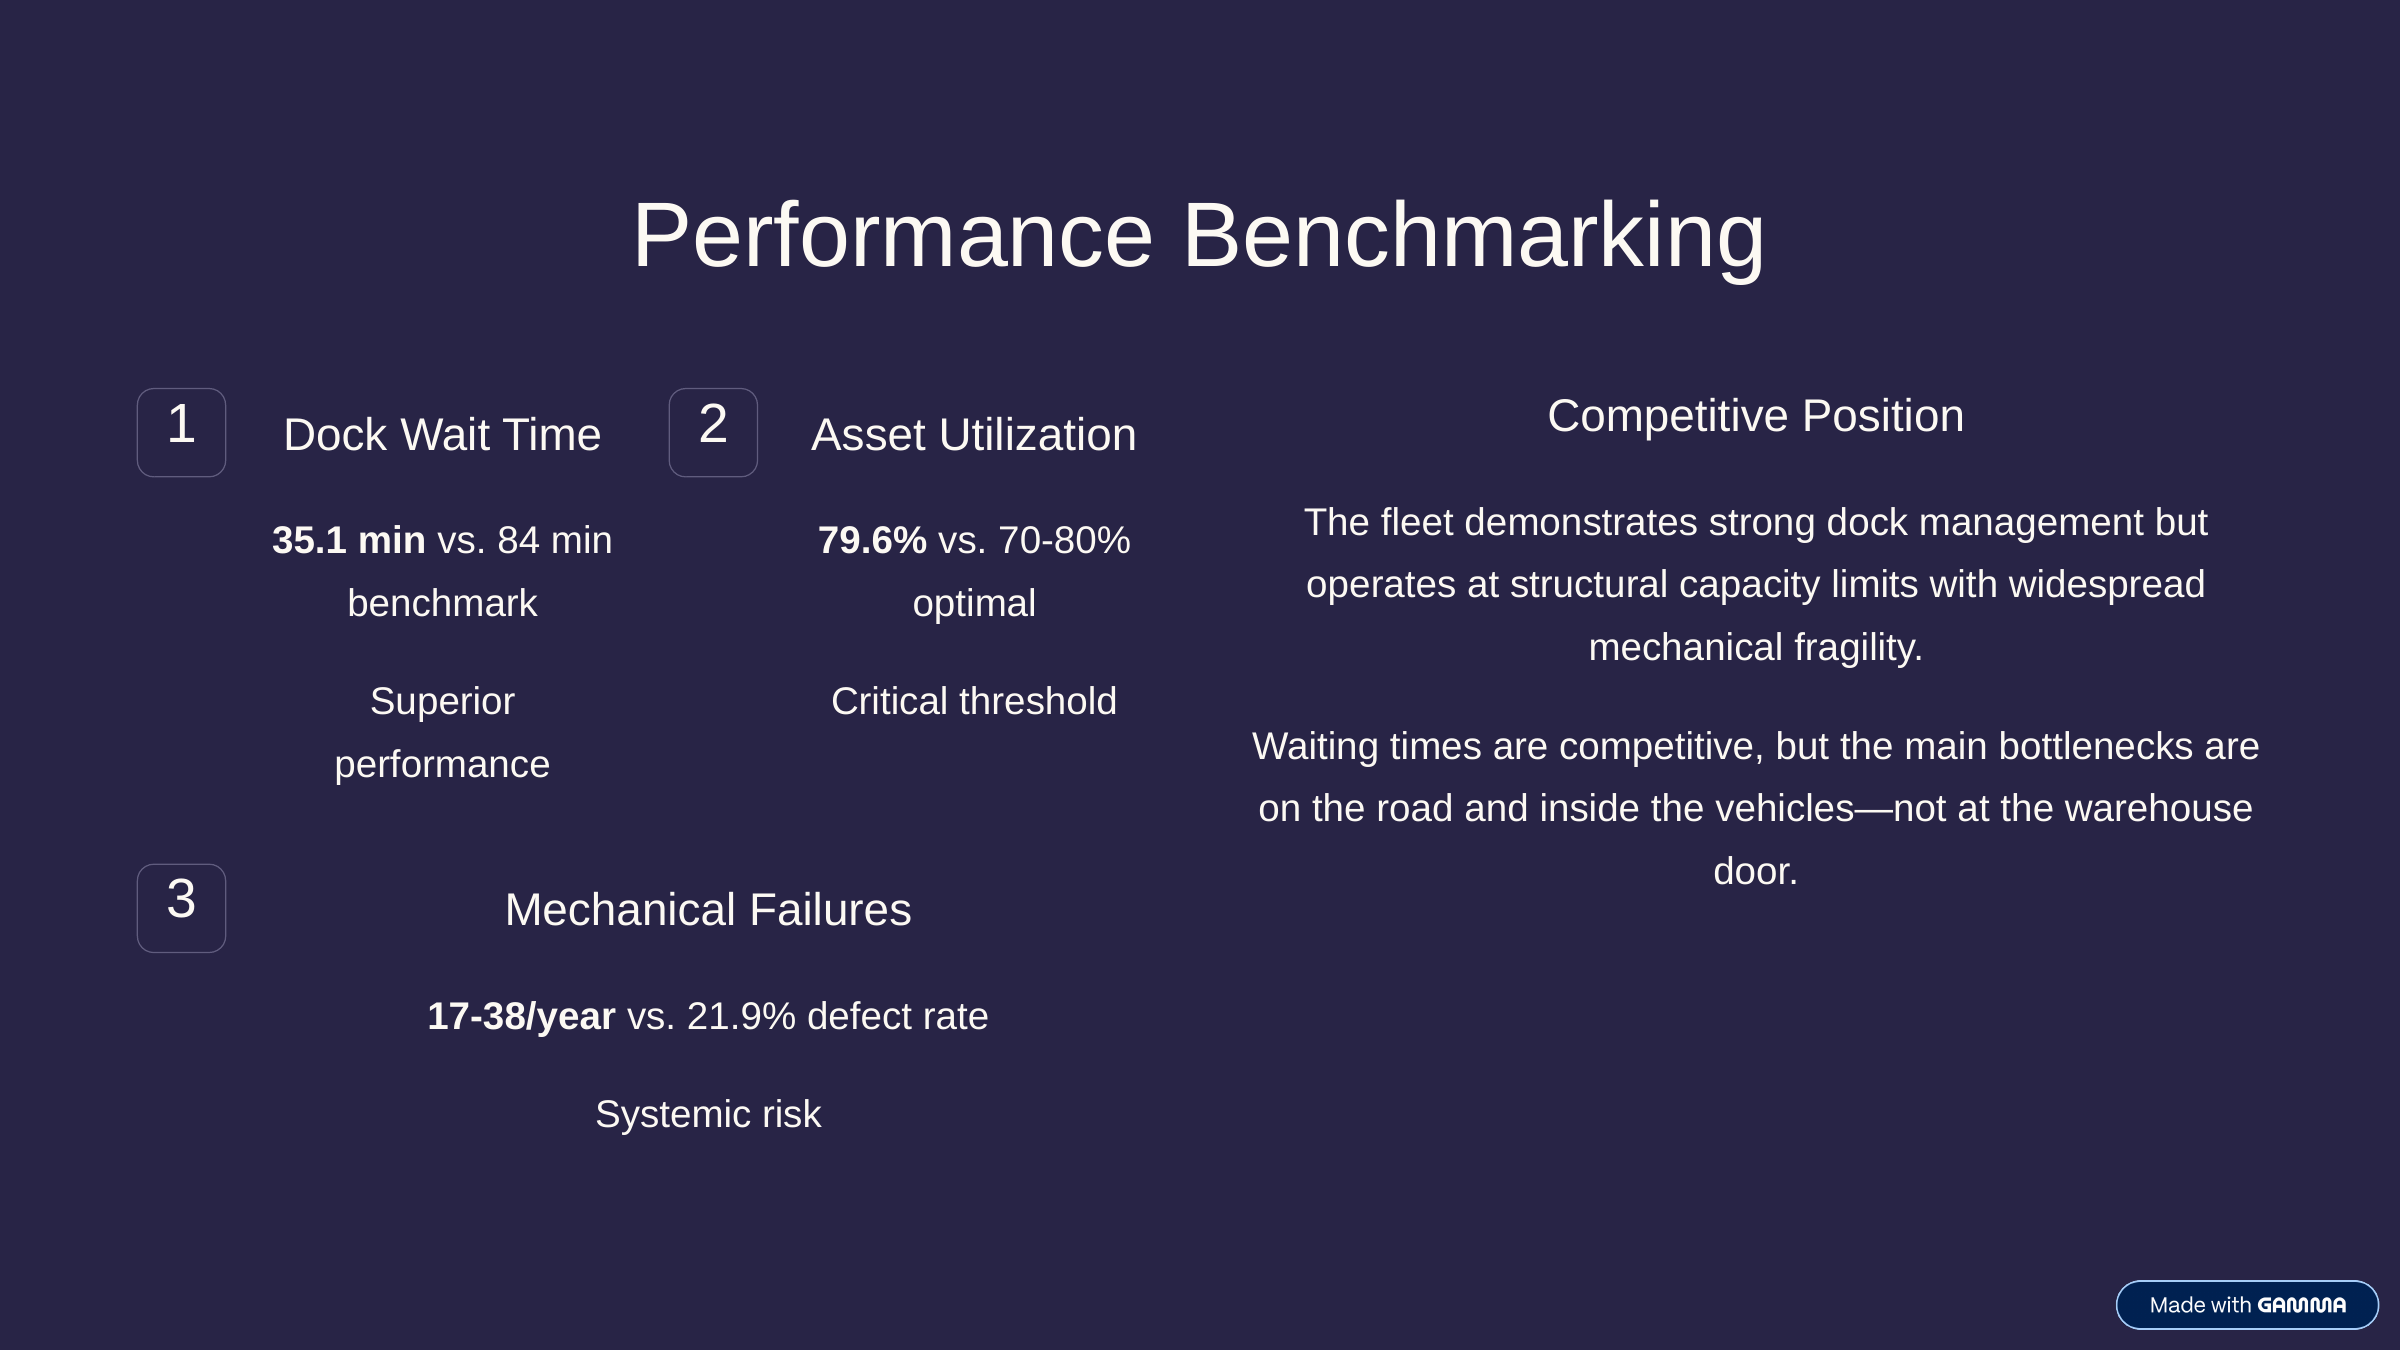

Performance Benchmarking
Competitive Position

1
2
Dock Wait Time
Asset Utilization
The fleet demonstrates strong dock management but operates at structural capacity limits with widespread mechanical fragility.
35.1 min vs. 84 min benchmark
79.6% vs. 70-80% optimal
Superior performance
Critical threshold
Waiting times are competitive, but the main bottlenecks are on the road and inside the vehicles—not at the warehouse door.

3
Mechanical Failures
17-38/year vs. 21.9% defect rate
Systemic risk